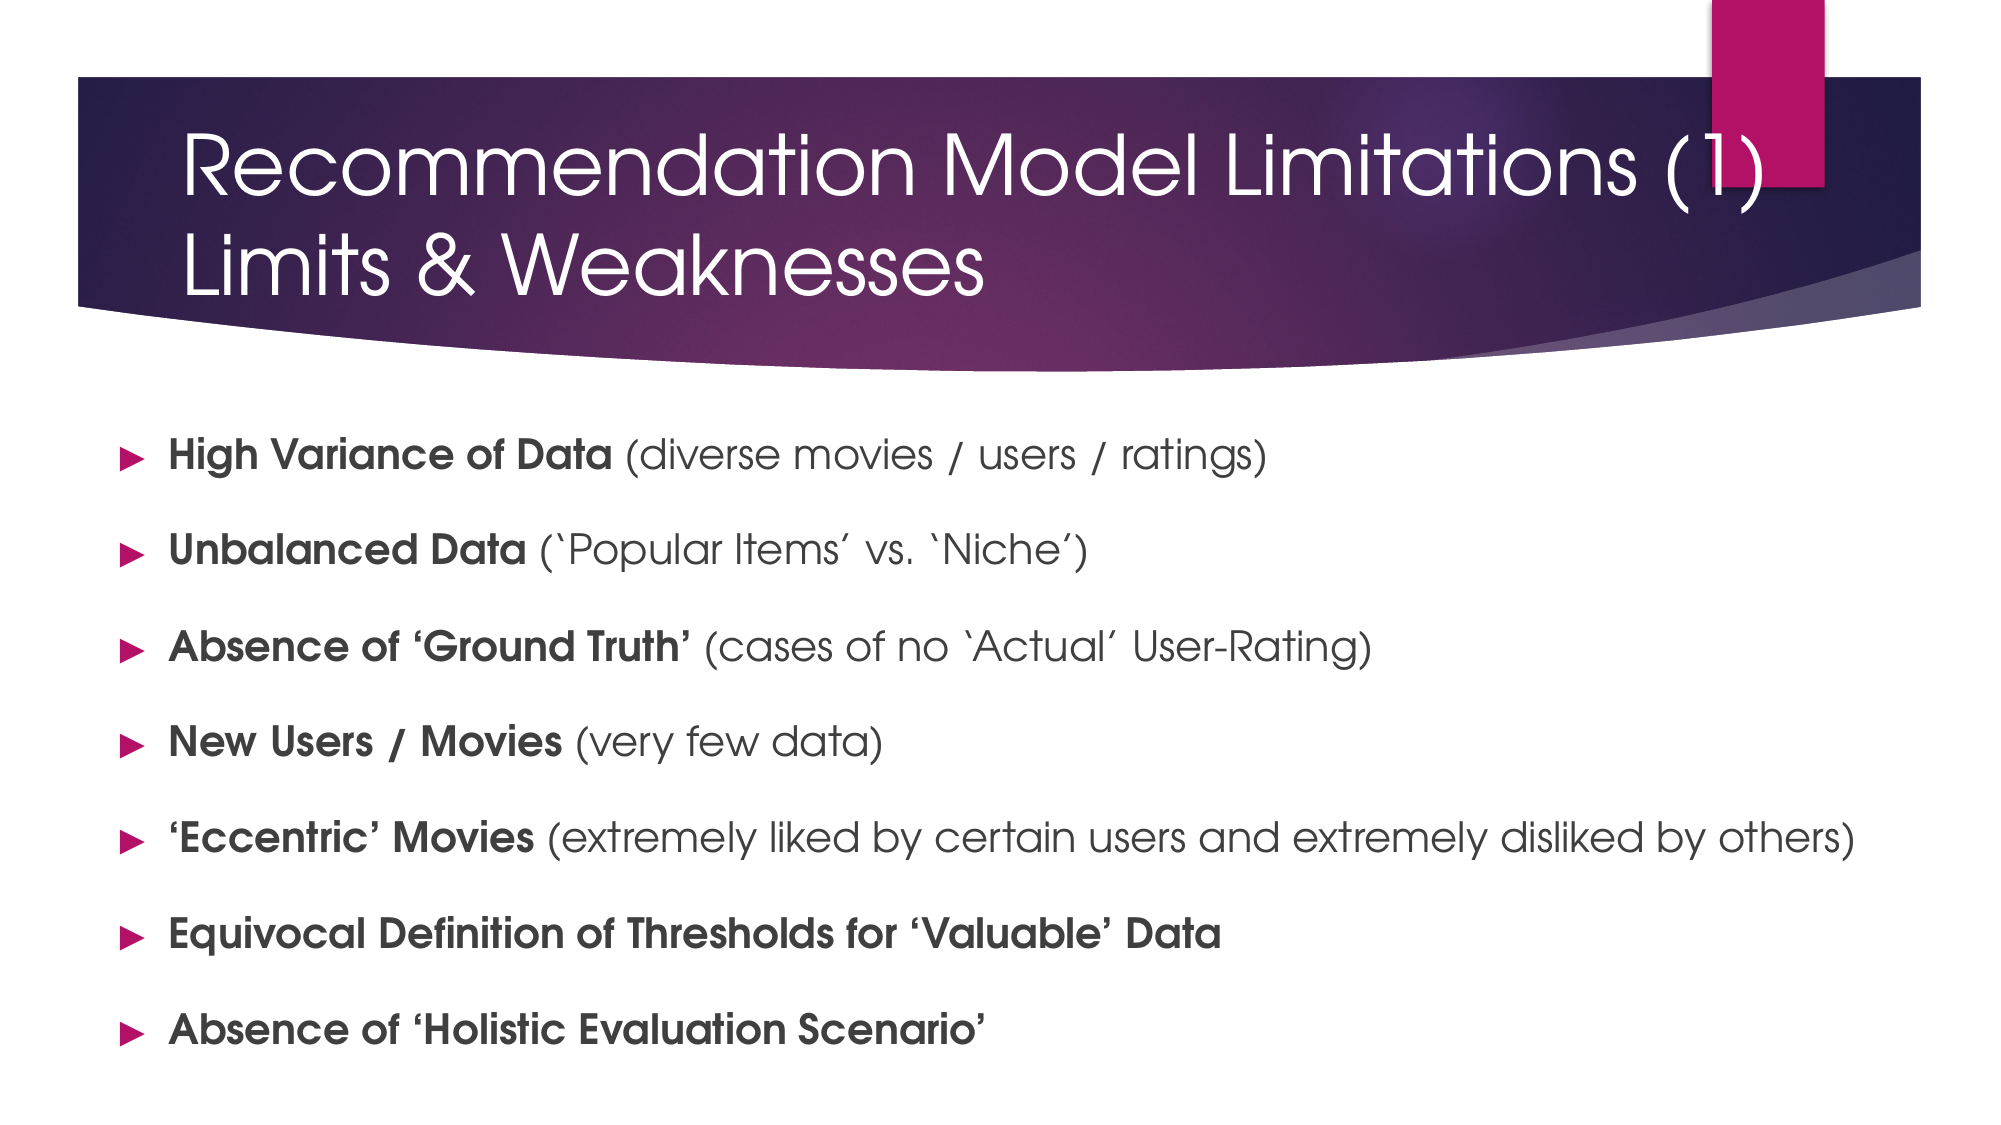

Recommendation Model Limitations (1)
Limits & Weaknesses
High Variance of Data (diverse movies / users / ratings)
Unbalanced Data (‘Popular Items’ vs. ‘Niche’)
Absence of ‘Ground Truth’ (cases of no ‘Actual’ User-Rating)
New Users / Movies (very few data)
‘Eccentric’ Movies (extremely liked by certain users and extremely disliked by others)
Equivocal Definition of Thresholds for ‘Valuable’ Data
Absence of ‘Holistic Evaluation Scenario’